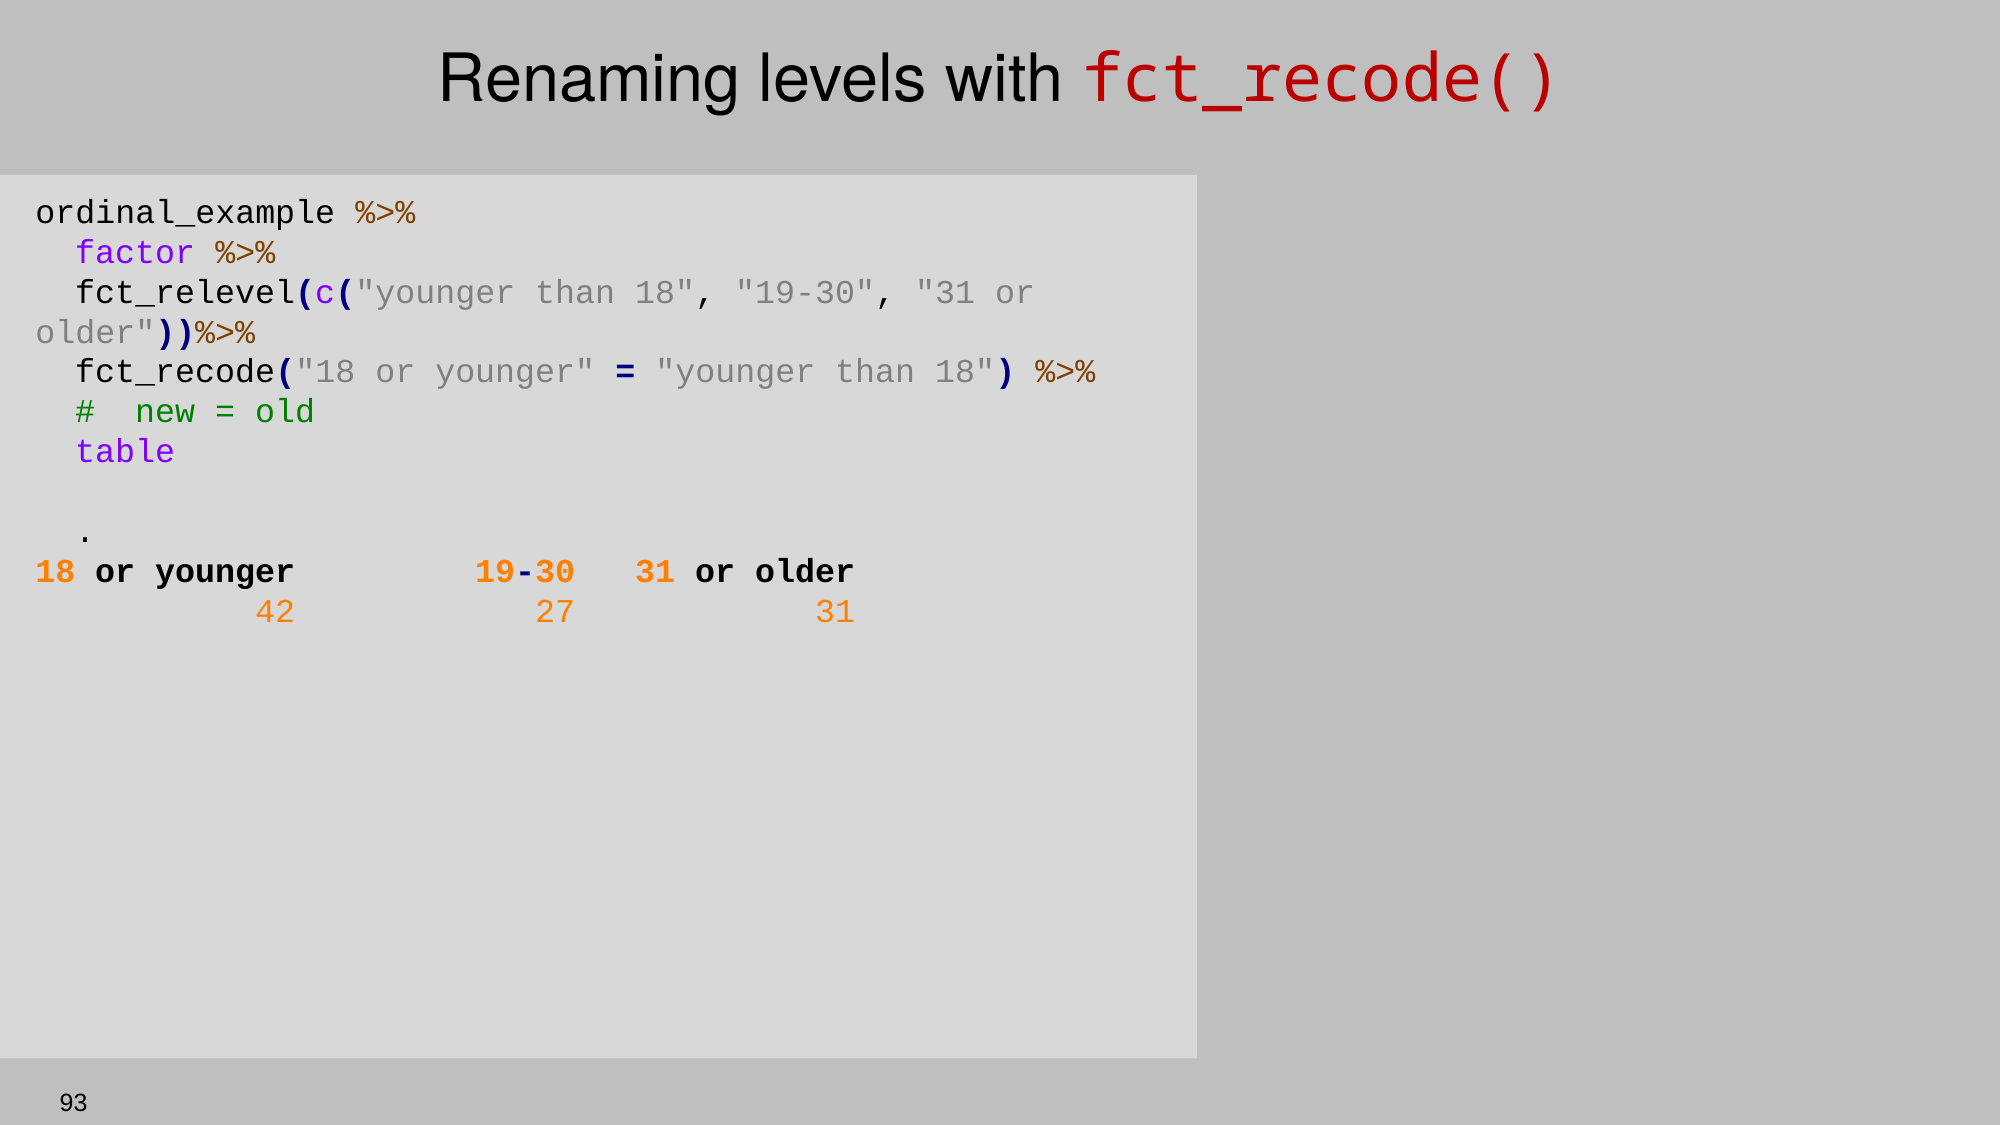

# Renaming levels with fct_recode()
ordinal_example %>%
  factor %>%
  fct_relevel(c("younger than 18", "19-30", "31 or older"))%>%
  fct_recode("18 or younger" = "younger than 18") %>%
  #  new = old
  table

  .
18 or younger         19-30   31 or older
           42            27            31